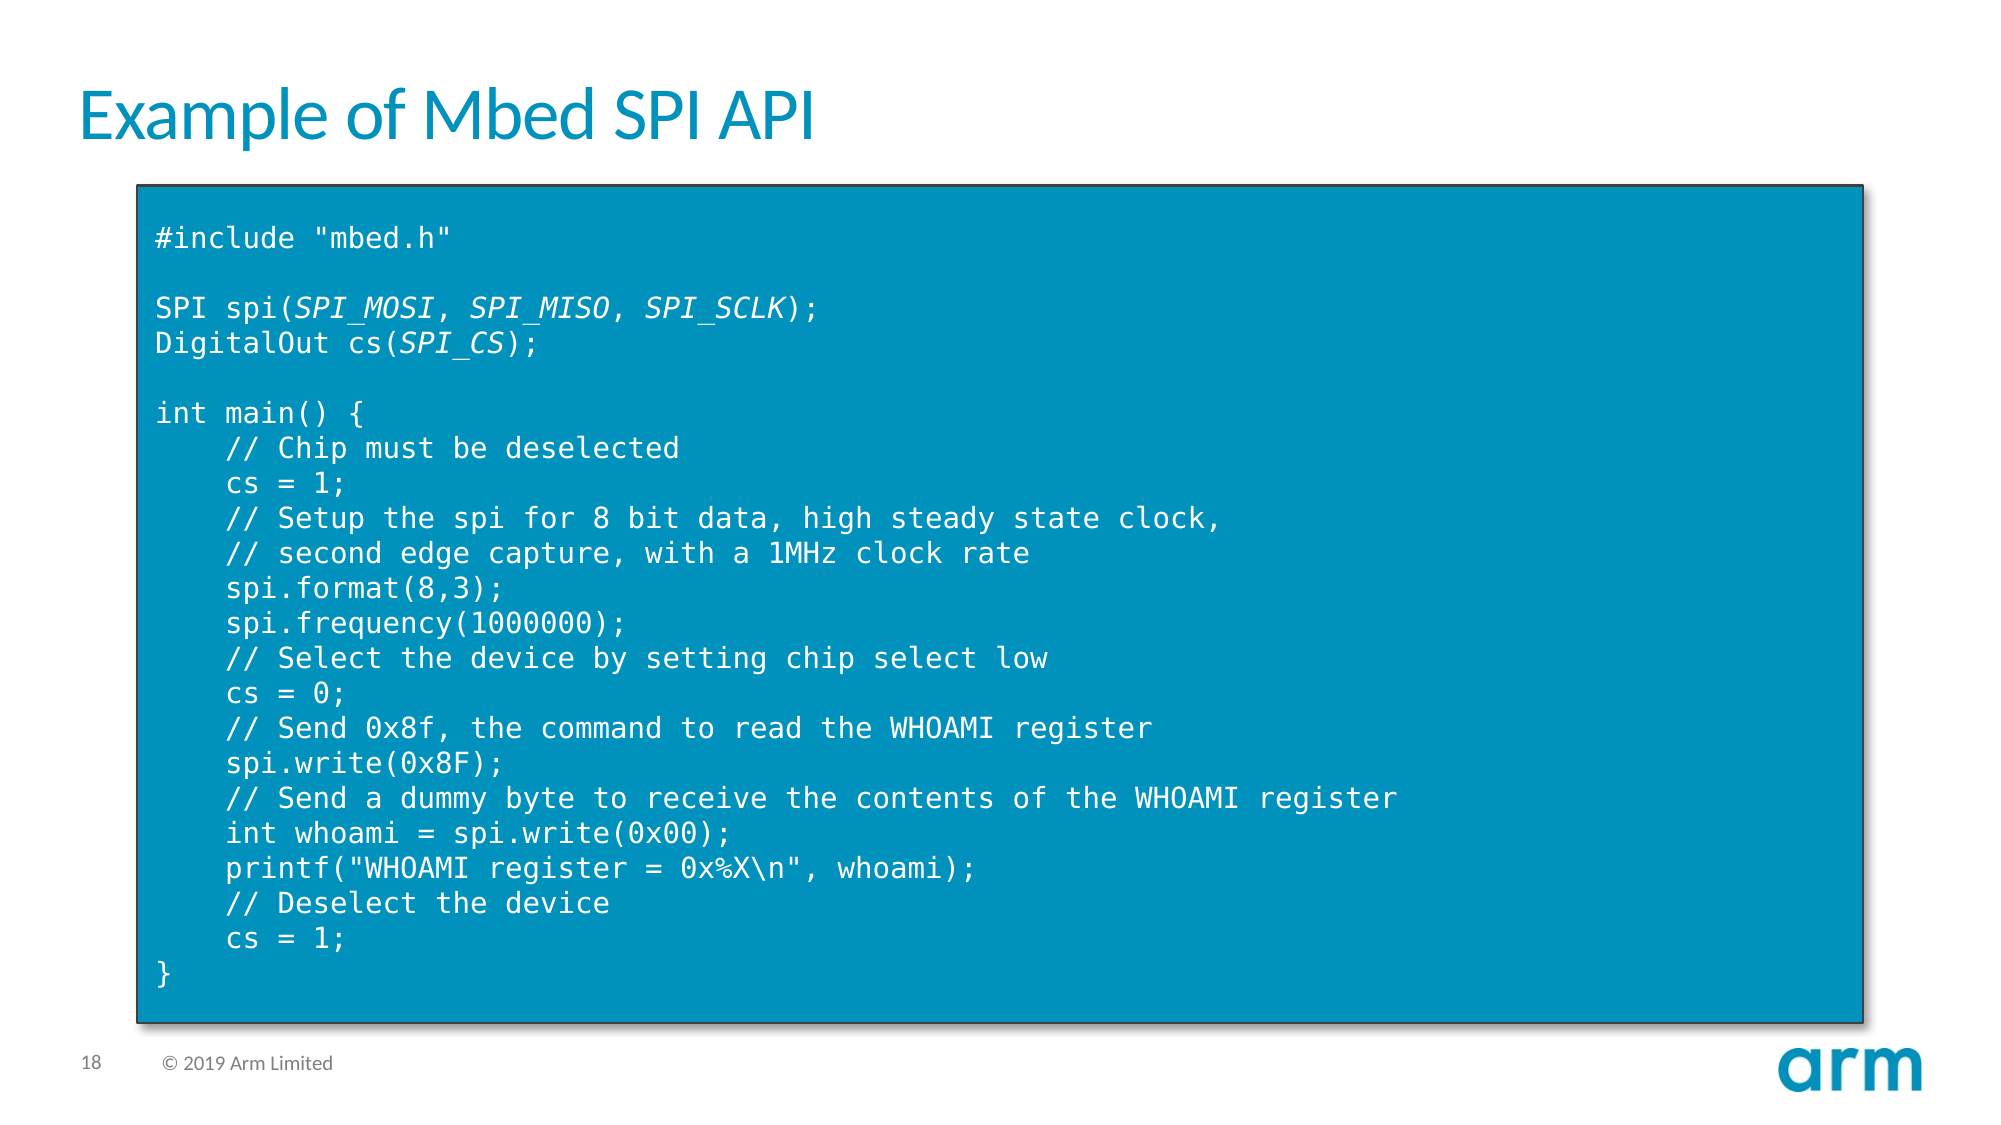

# Example of Mbed SPI API
#include "mbed.h"

SPI spi(SPI_MOSI, SPI_MISO, SPI_SCLK);
DigitalOut cs(SPI_CS);

int main() {
    // Chip must be deselected
    cs = 1;
    // Setup the spi for 8 bit data, high steady state clock,
    // second edge capture, with a 1MHz clock rate
    spi.format(8,3);
    spi.frequency(1000000);
    // Select the device by setting chip select low
    cs = 0;
    // Send 0x8f, the command to read the WHOAMI register
    spi.write(0x8F);
    // Send a dummy byte to receive the contents of the WHOAMI register
    int whoami = spi.write(0x00);
    printf("WHOAMI register = 0x%X\n", whoami);
    // Deselect the device
    cs = 1;
}